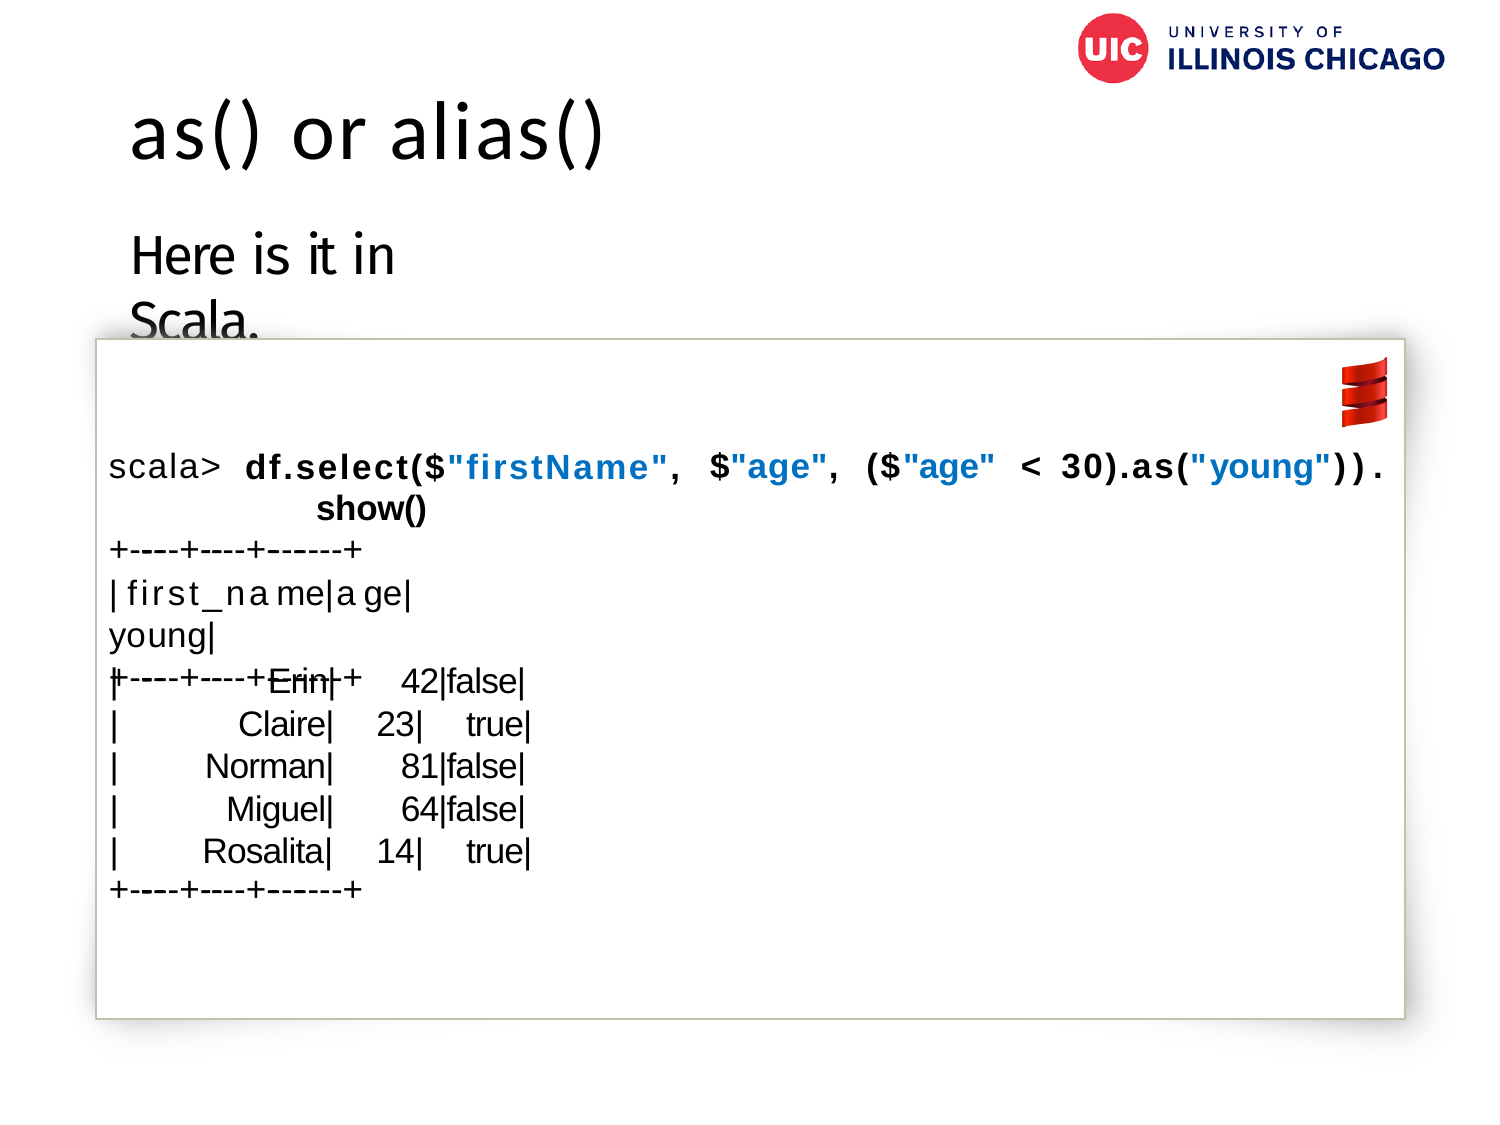

# as() or alias()
Here is it in Scala.

scala>
df.select($"firstName",  show()
$"age",
($"age"
<	30).as("young")).
+-­‐-­‐-­‐-­‐-­‐-­‐-­‐-­‐-­‐-­‐+-­‐-­‐-­‐+-­‐-­‐-­‐-­‐-­‐+
|first_name|age|young|
+-­‐-­‐-­‐-­‐-­‐-­‐-­‐-­‐-­‐-­‐+-­‐-­‐-­‐+-­‐-­‐-­‐-­‐-­‐+
| | | Erin| | 42|false| |
| --- | --- | --- |
| | | Claire| | 23| true| |
| | | Norman| | 81|false| |
| | | Miguel| | 64|false| |
| | | Rosalita| | 14| true| |
+-­‐-­‐-­‐-­‐-­‐-­‐-­‐-­‐-­‐-­‐+-­‐-­‐-­‐+-­‐-­‐-­‐-­‐-­‐+
76